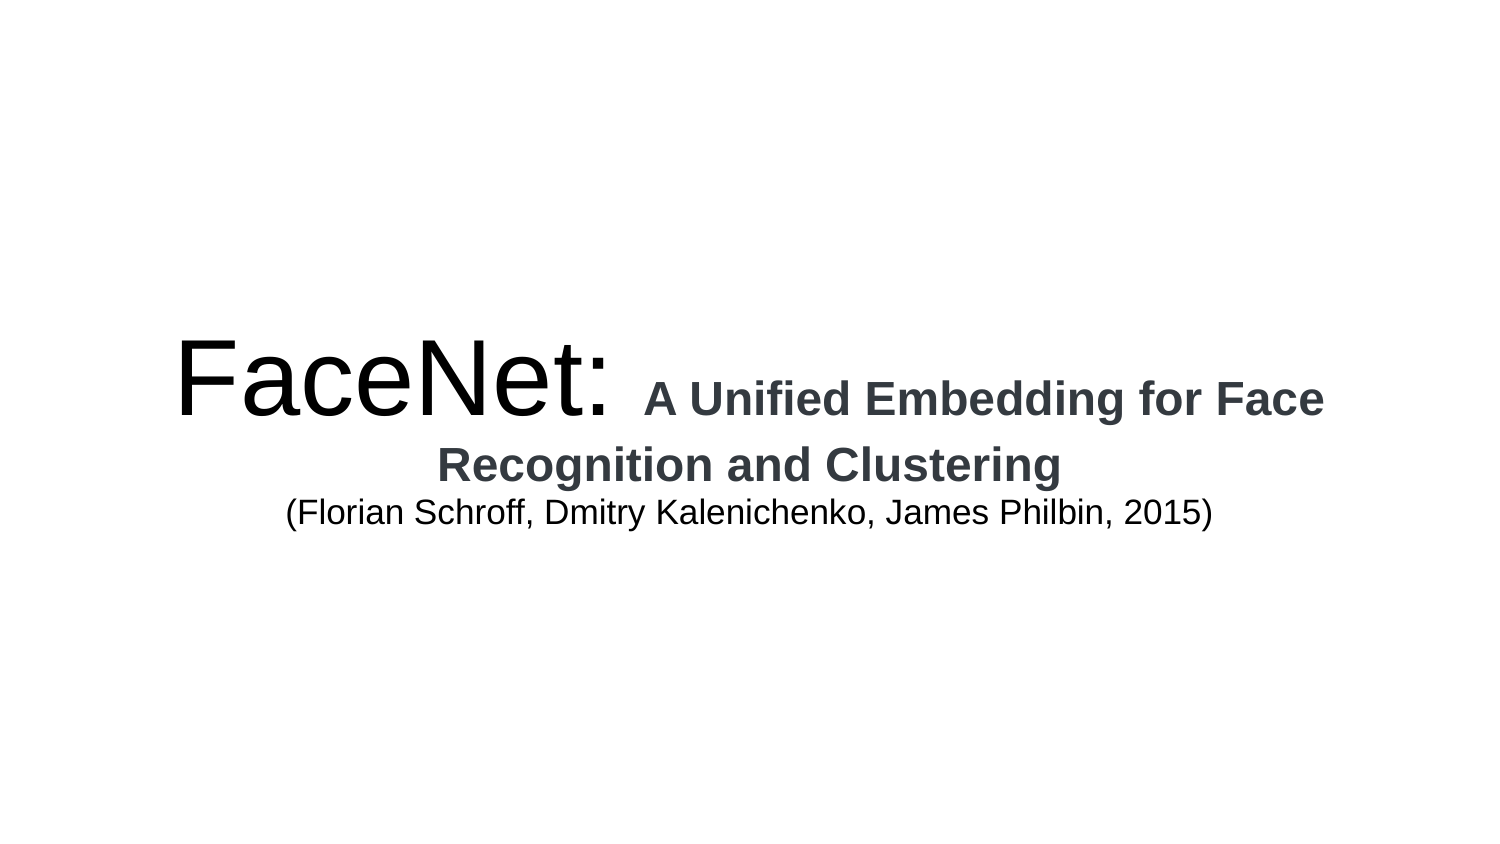

# FaceNet: A Unified Embedding for Face Recognition and Clustering
(Florian Schroff, Dmitry Kalenichenko, James Philbin, 2015)